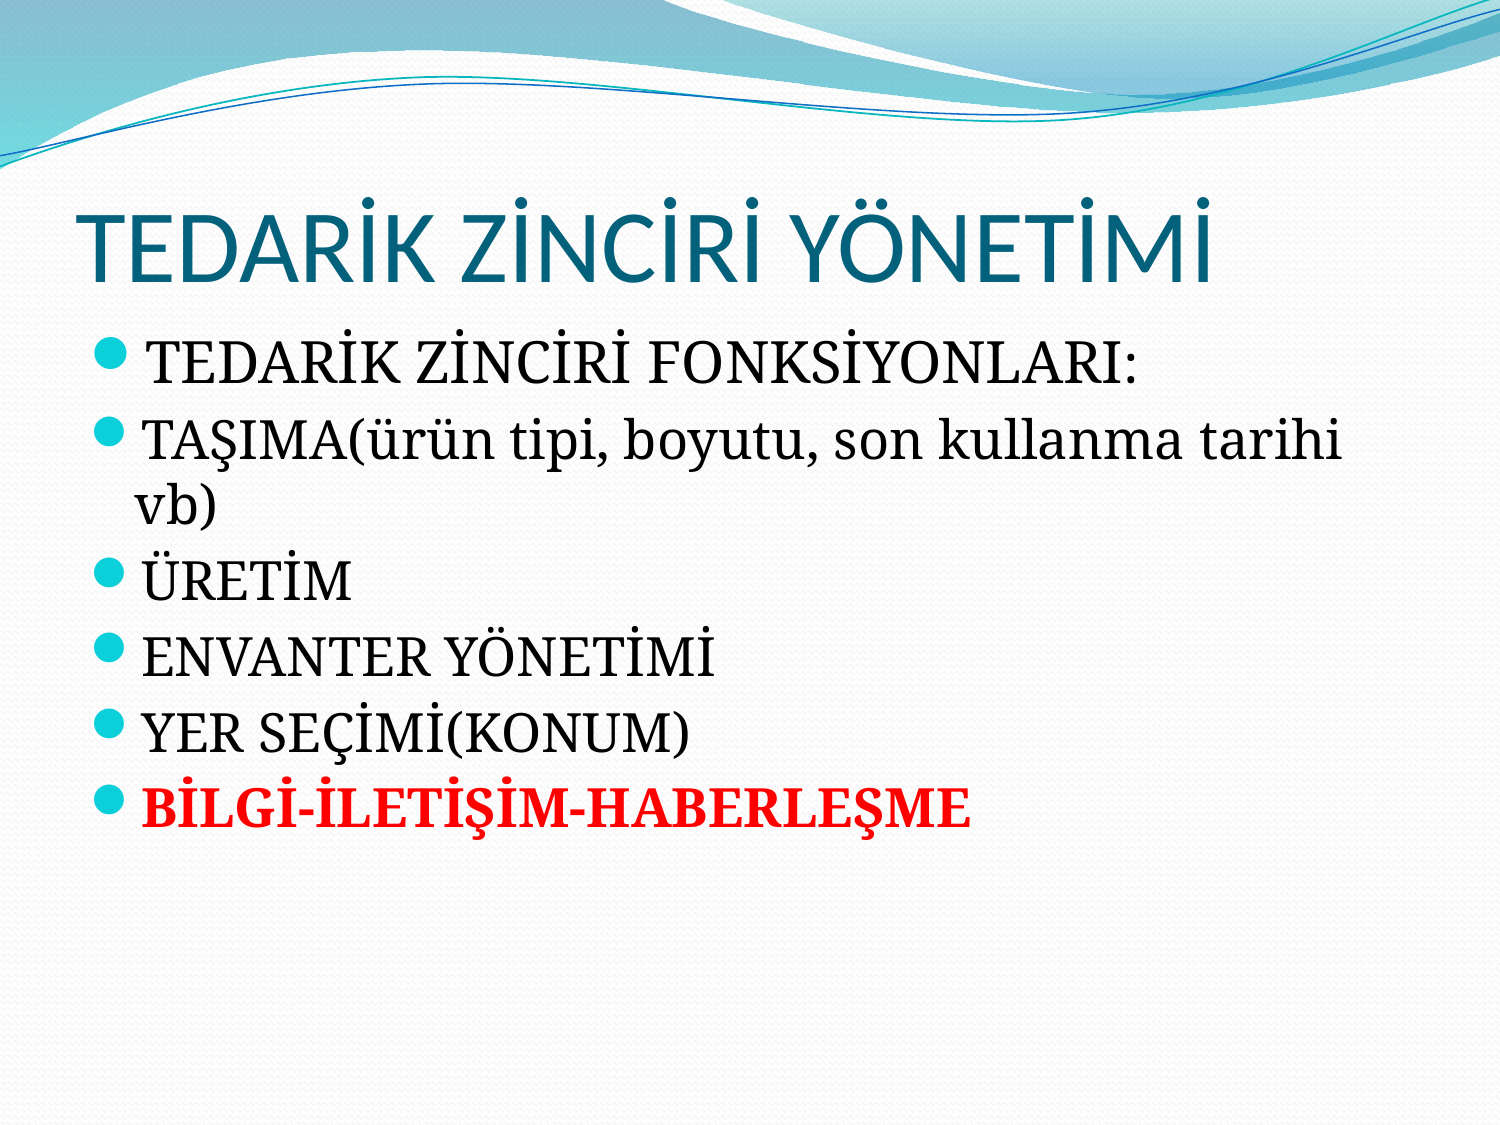

# TEDARİK ZİNCİRİ YÖNETİMİ
TEDARİK ZİNCİRİ FONKSİYONLARI:
TAŞIMA(ürün tipi, boyutu, son kullanma tarihi vb)
ÜRETİM
ENVANTER YÖNETİMİ
YER SEÇİMİ(KONUM)
BİLGİ-İLETİŞİM-HABERLEŞME